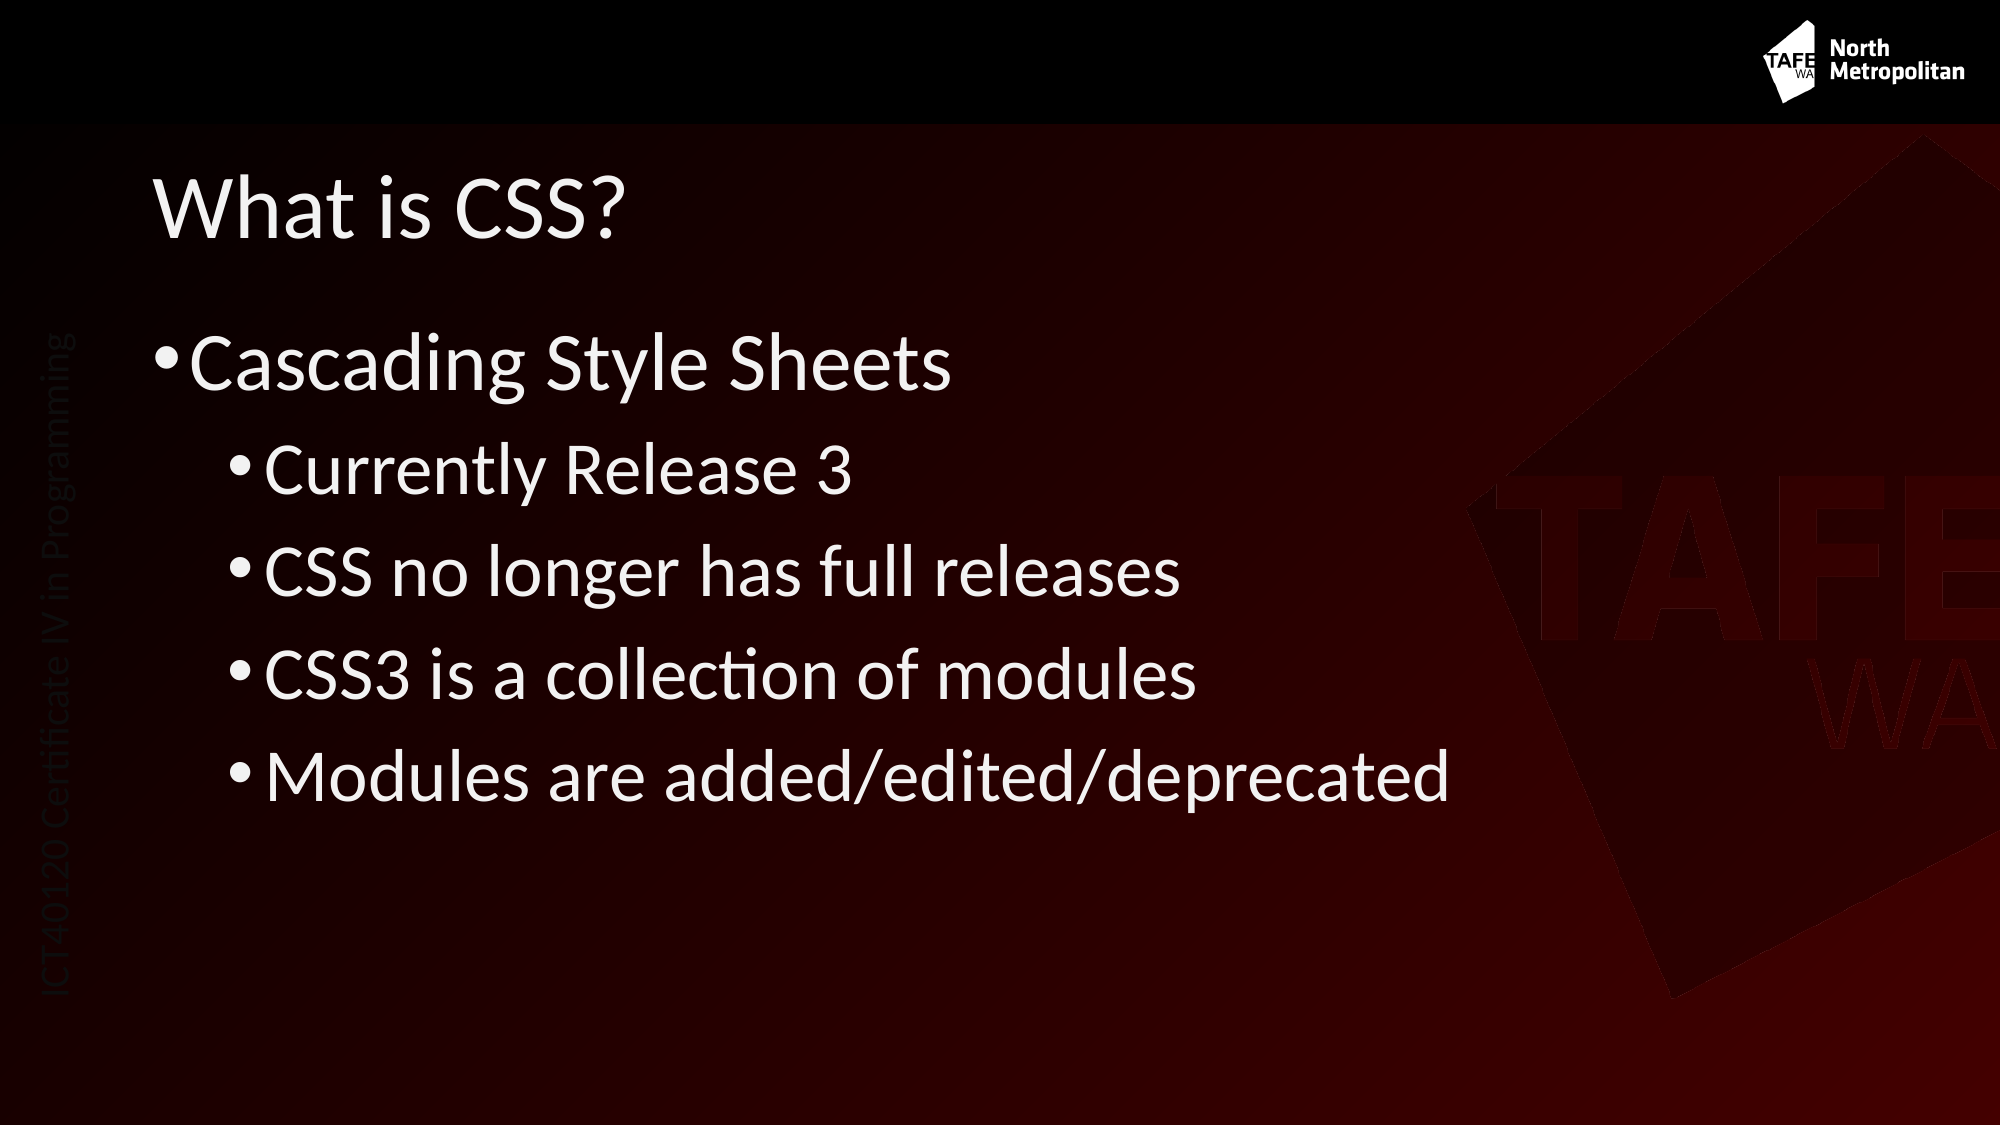

# What is CSS?
Cascading Style Sheets
Currently Release 3
CSS no longer has full releases
CSS3 is a collection of modules
Modules are added/edited/deprecated